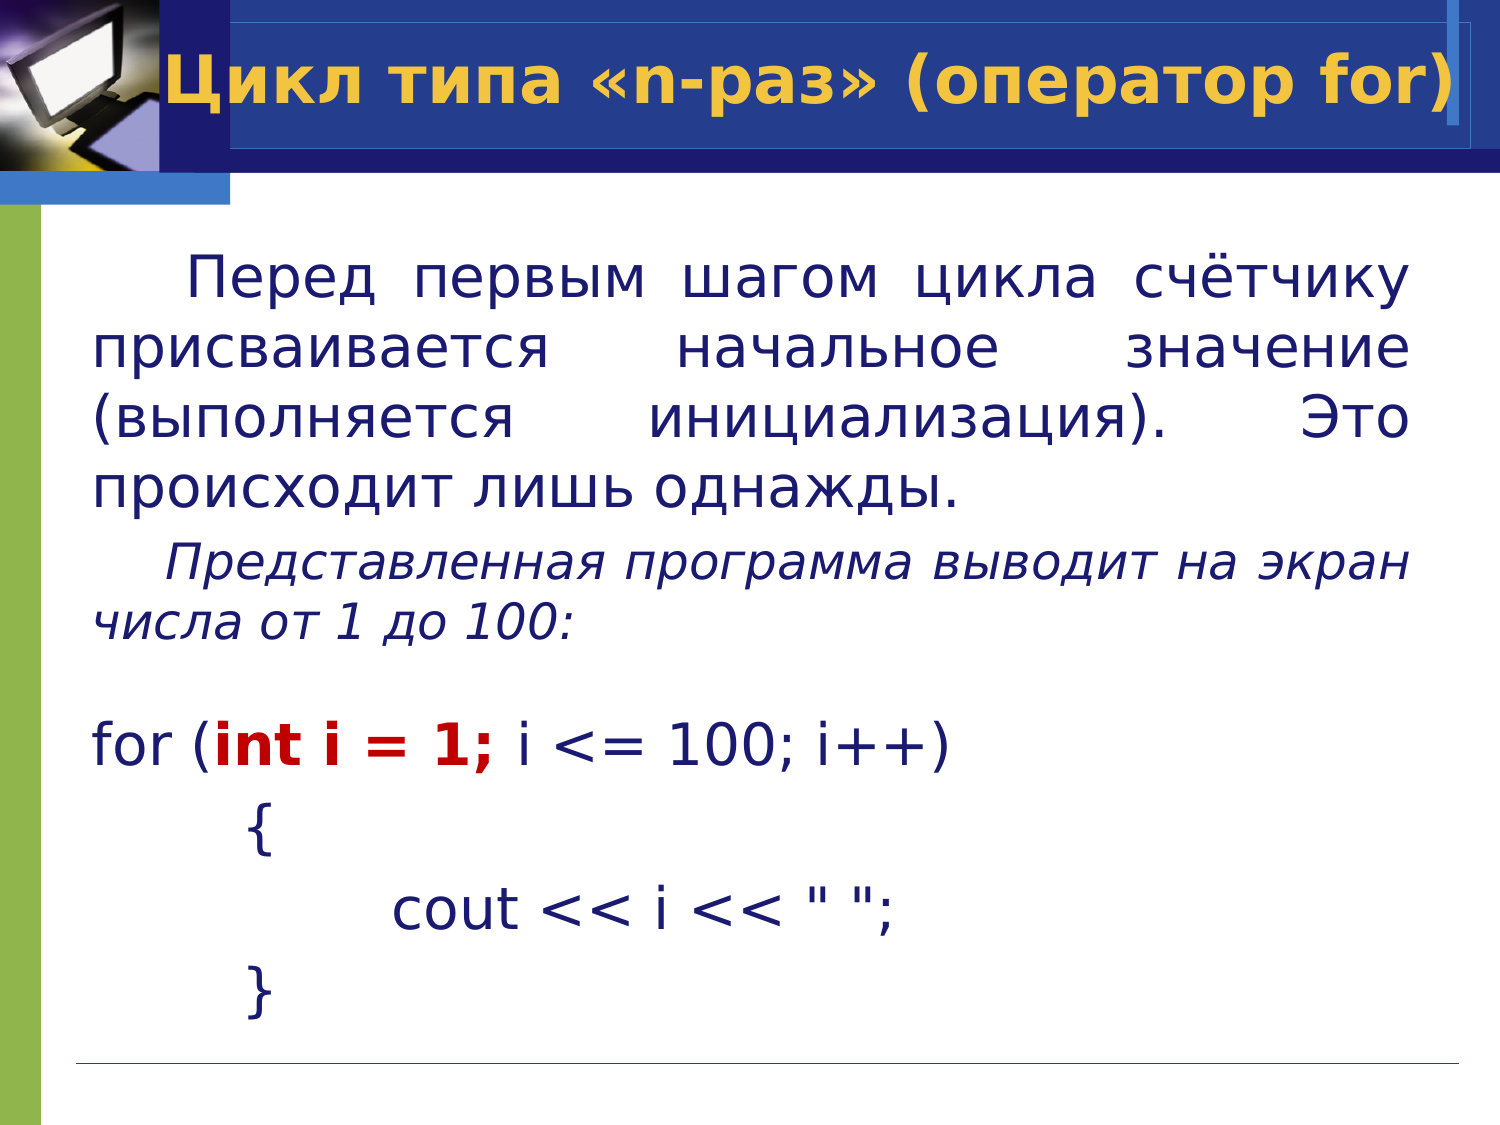

# Цикл типа «n-раз» (оператор for)
   Перед первым шагом цикла счётчику присваивается начальное значение (выполняется инициализация). Это происходит лишь однажды.
    Представленная программа выводит на экран числа от 1 до 100:

for (int i = 1; i <= 100; i++)
	{
  		cout << i << " ";
	}